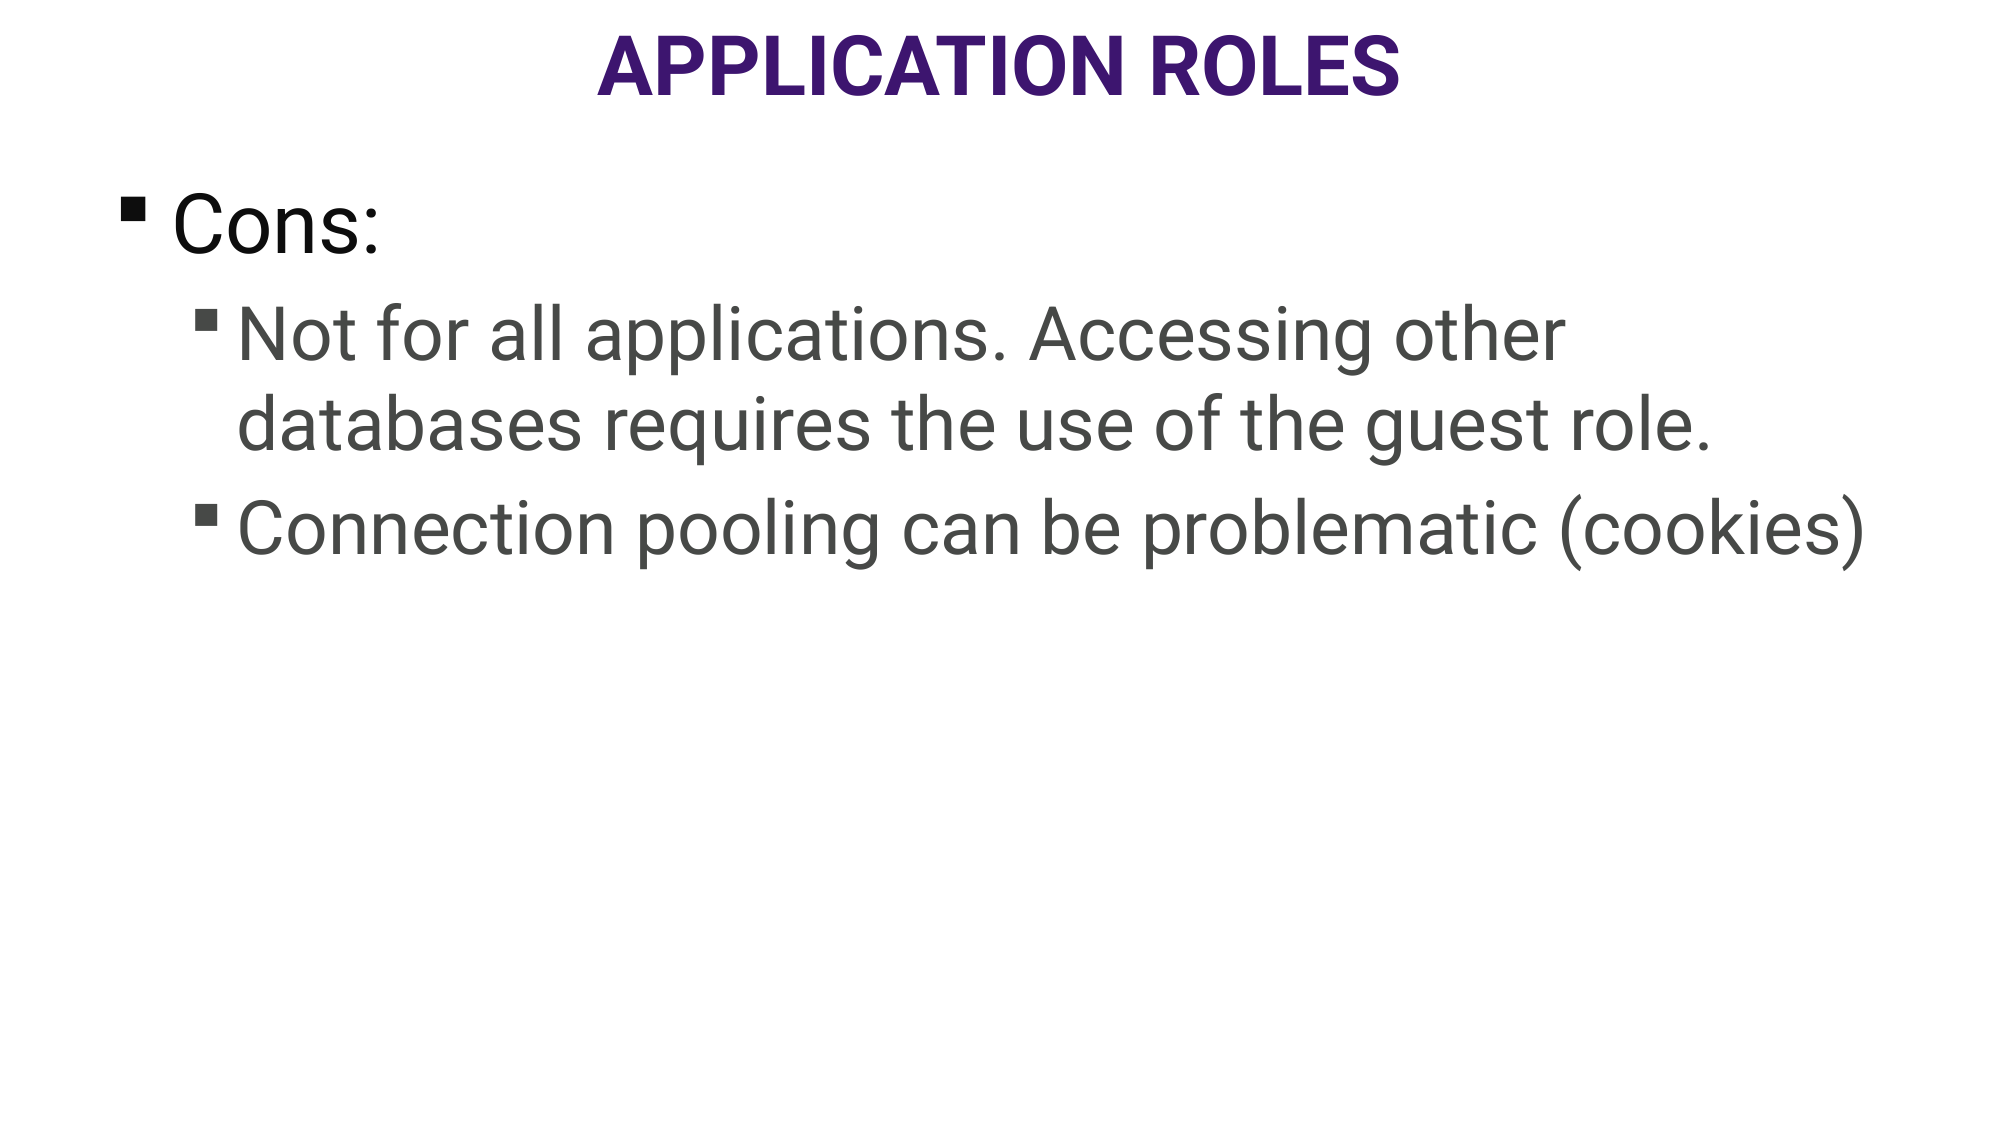

# Application roles
Cons:
Not for all applications. Accessing other databases requires the use of the guest role.
Connection pooling can be problematic (cookies)